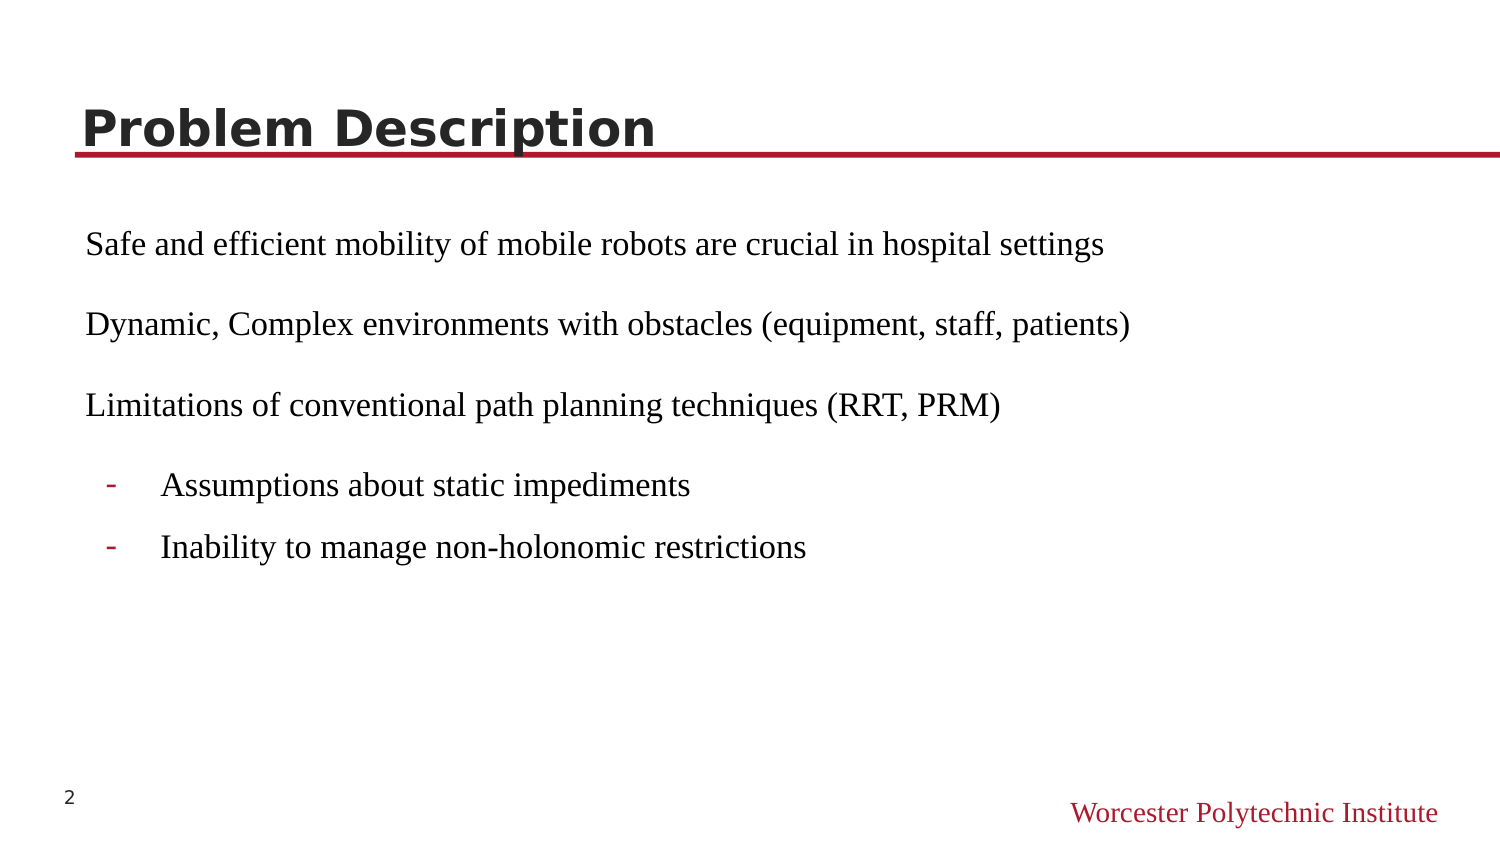

# Problem Description
Safe and efficient mobility of mobile robots are crucial in hospital settings
Dynamic, Complex environments with obstacles (equipment, staff, patients)
Limitations of conventional path planning techniques (RRT, PRM)
Assumptions about static impediments
Inability to manage non-holonomic restrictions

2